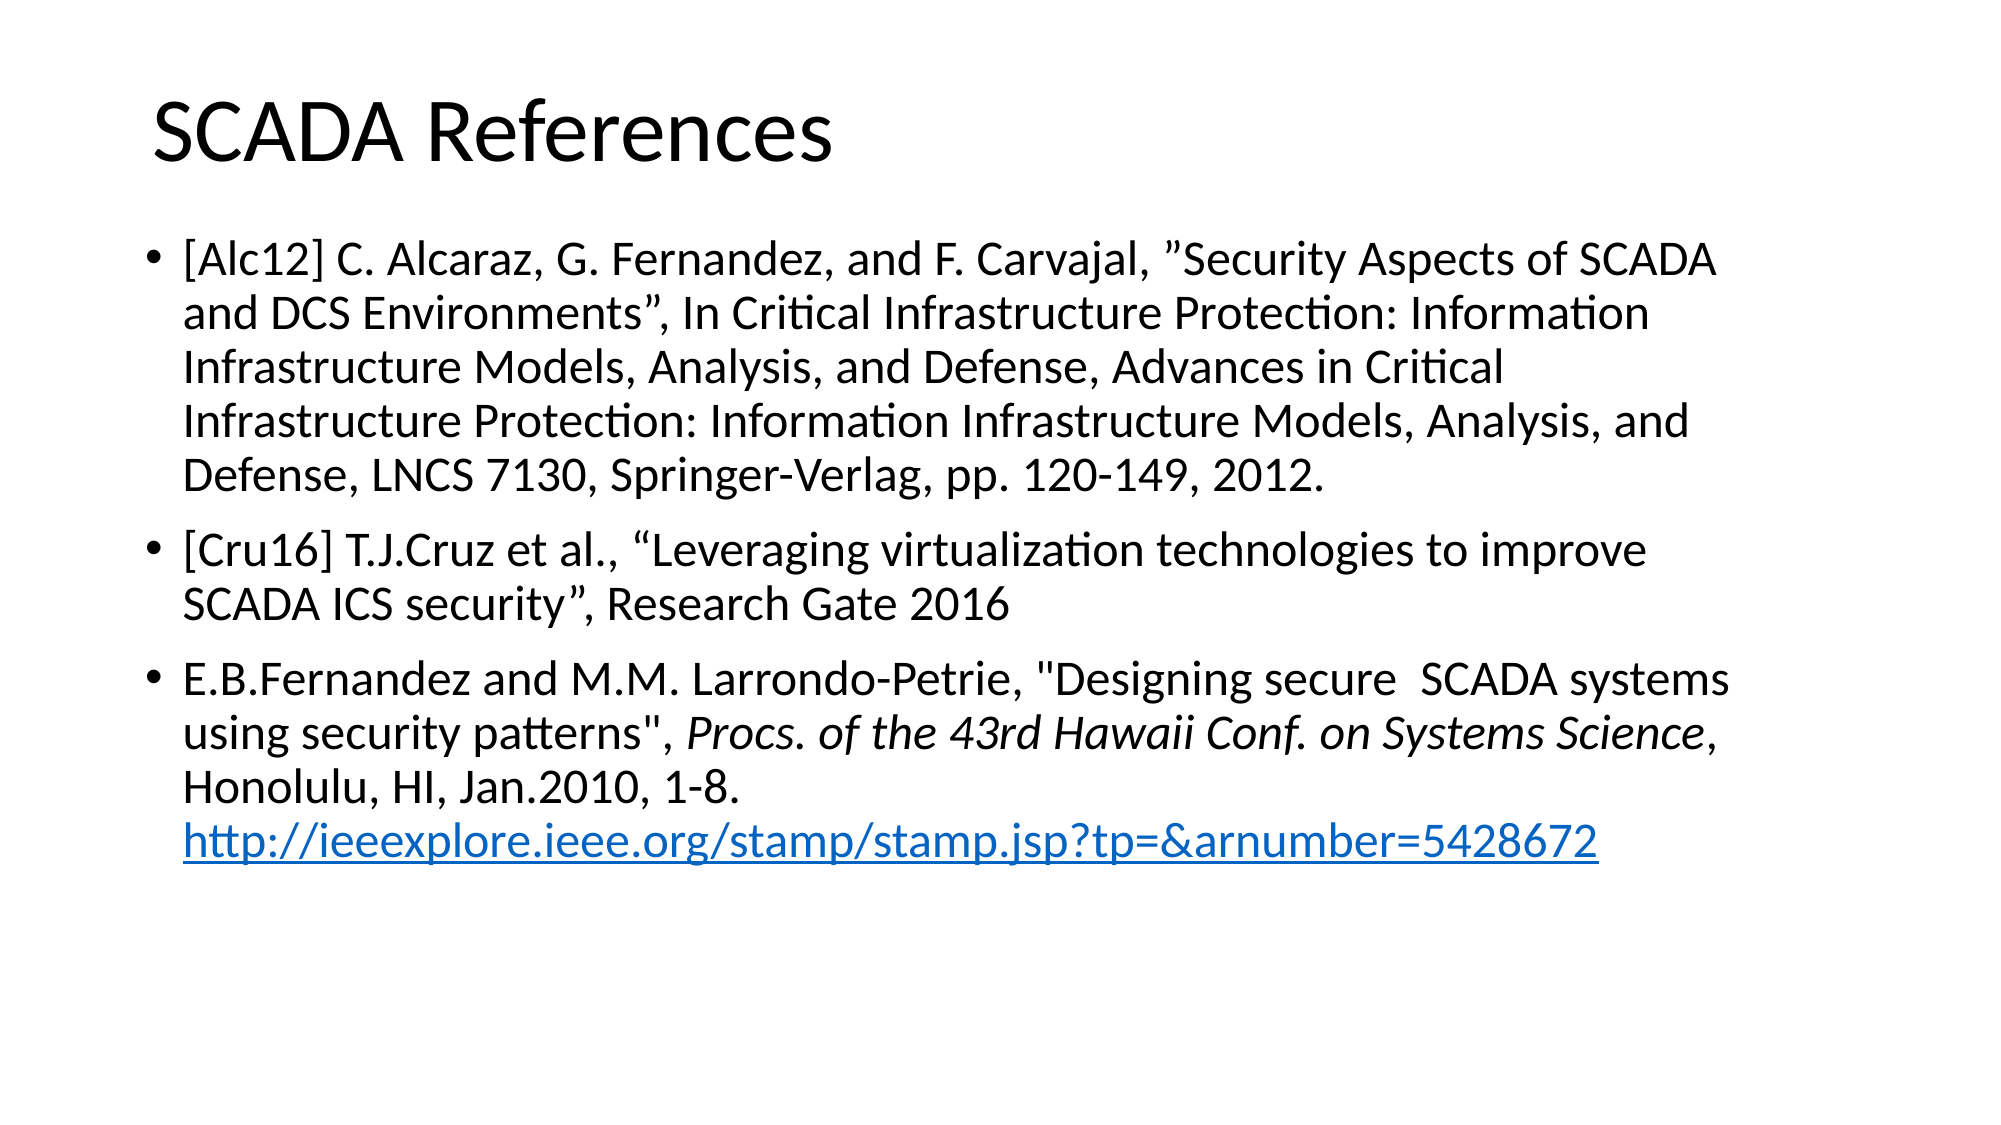

# SCADA References
[Alc12] C. Alcaraz, G. Fernandez, and F. Carvajal, ”Security Aspects of SCADA and DCS Environments”, In Critical Infrastructure Protection: Information Infrastructure Models, Analysis, and Defense, Advances in Critical Infrastructure Protection: Information Infrastructure Models, Analysis, and Defense, LNCS 7130, Springer-Verlag, pp. 120-149, 2012.
[Cru16] T.J.Cruz et al., “Leveraging virtualization technologies to improve SCADA ICS security”, Research Gate 2016
E.B.Fernandez and M.M. Larrondo-Petrie, "Designing secure  SCADA systems using security patterns", Procs. of the 43rd Hawaii Conf. on Systems Science, Honolulu, HI, Jan.2010, 1-8. http://ieeexplore.ieee.org/stamp/stamp.jsp?tp=&arnumber=5428672